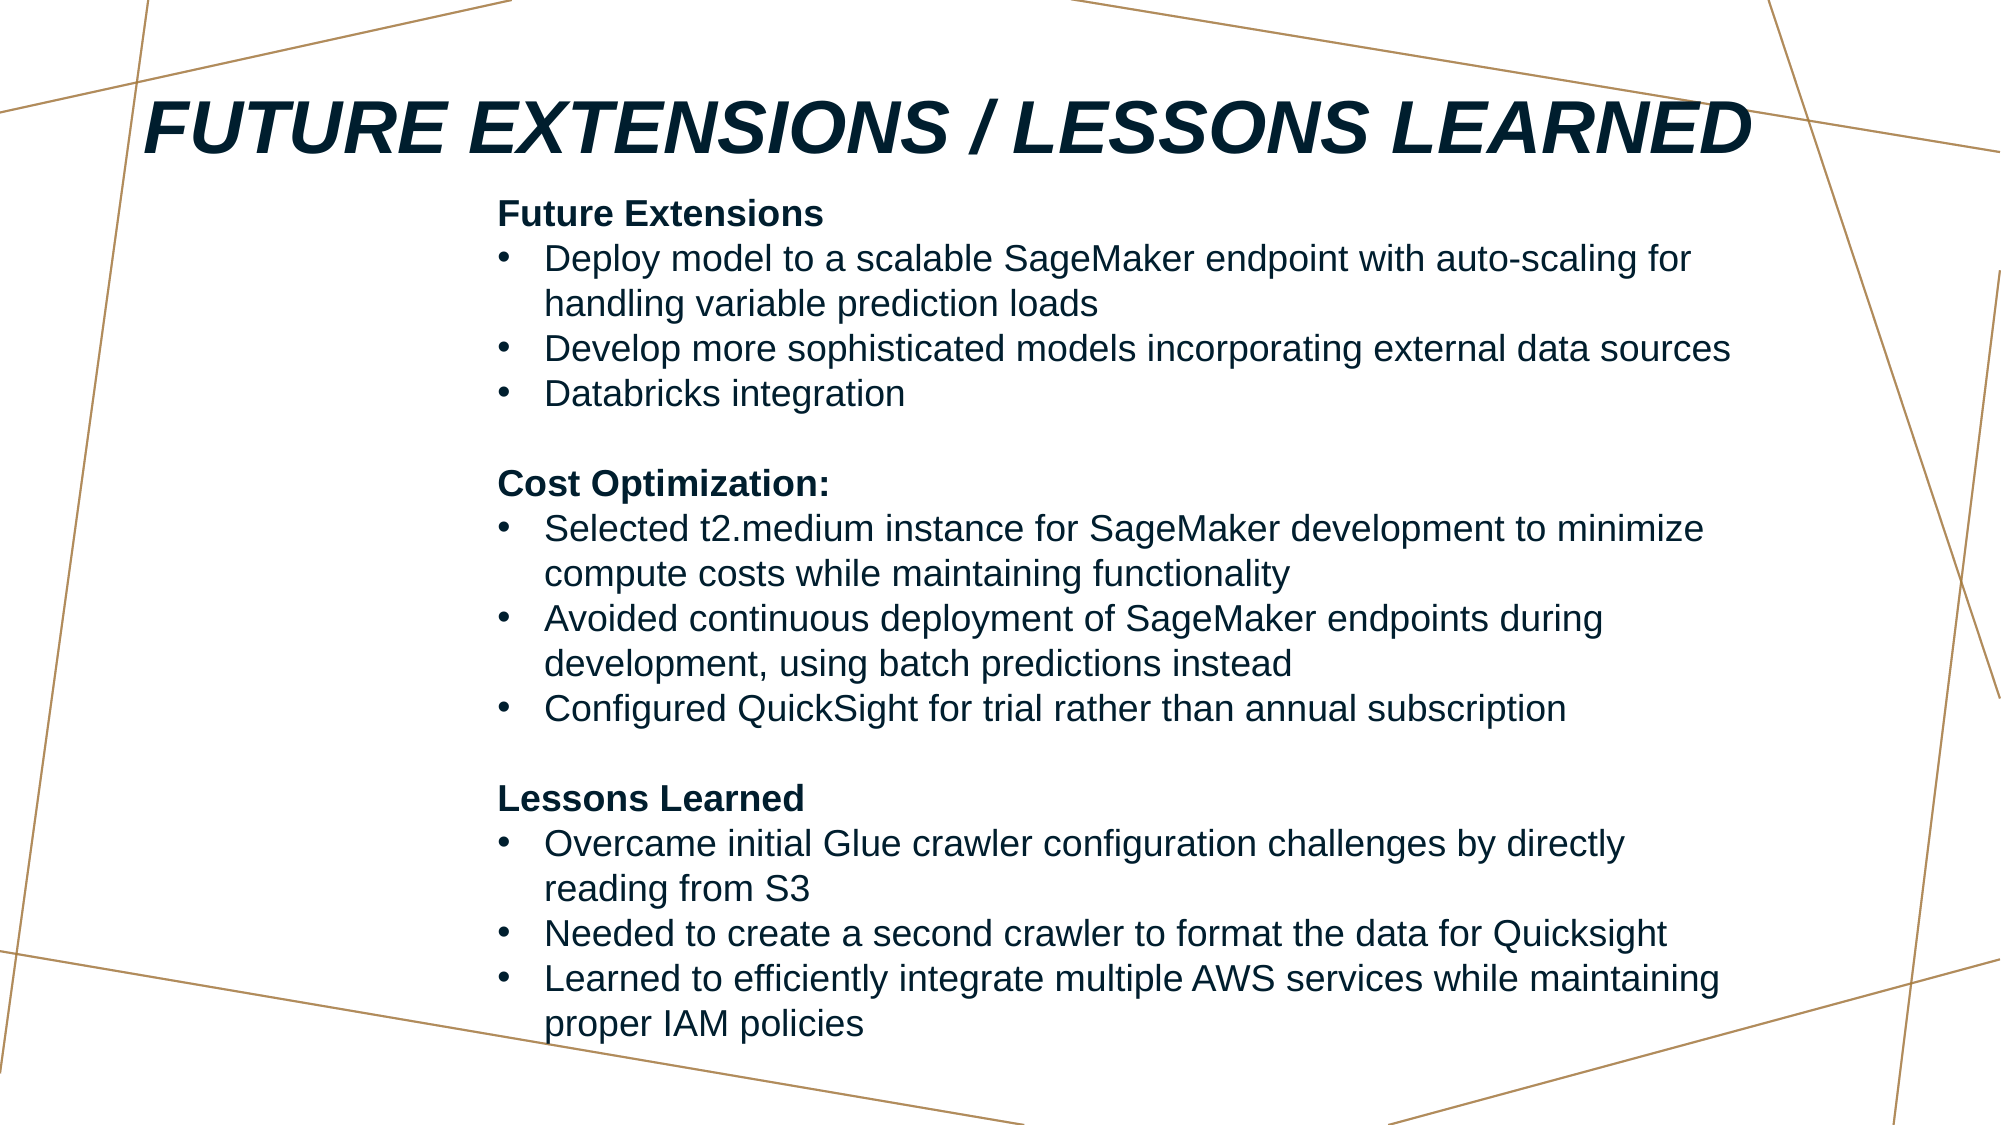

# Future Extensions / Lessons Learned
Future Extensions
Deploy model to a scalable SageMaker endpoint with auto-scaling for handling variable prediction loads
Develop more sophisticated models incorporating external data sources
Databricks integration

Cost Optimization:
Selected t2.medium instance for SageMaker development to minimize compute costs while maintaining functionality
Avoided continuous deployment of SageMaker endpoints during development, using batch predictions instead
Configured QuickSight for trial rather than annual subscription

Lessons Learned
Overcame initial Glue crawler configuration challenges by directly reading from S3
Needed to create a second crawler to format the data for Quicksight
Learned to efficiently integrate multiple AWS services while maintaining proper IAM policies